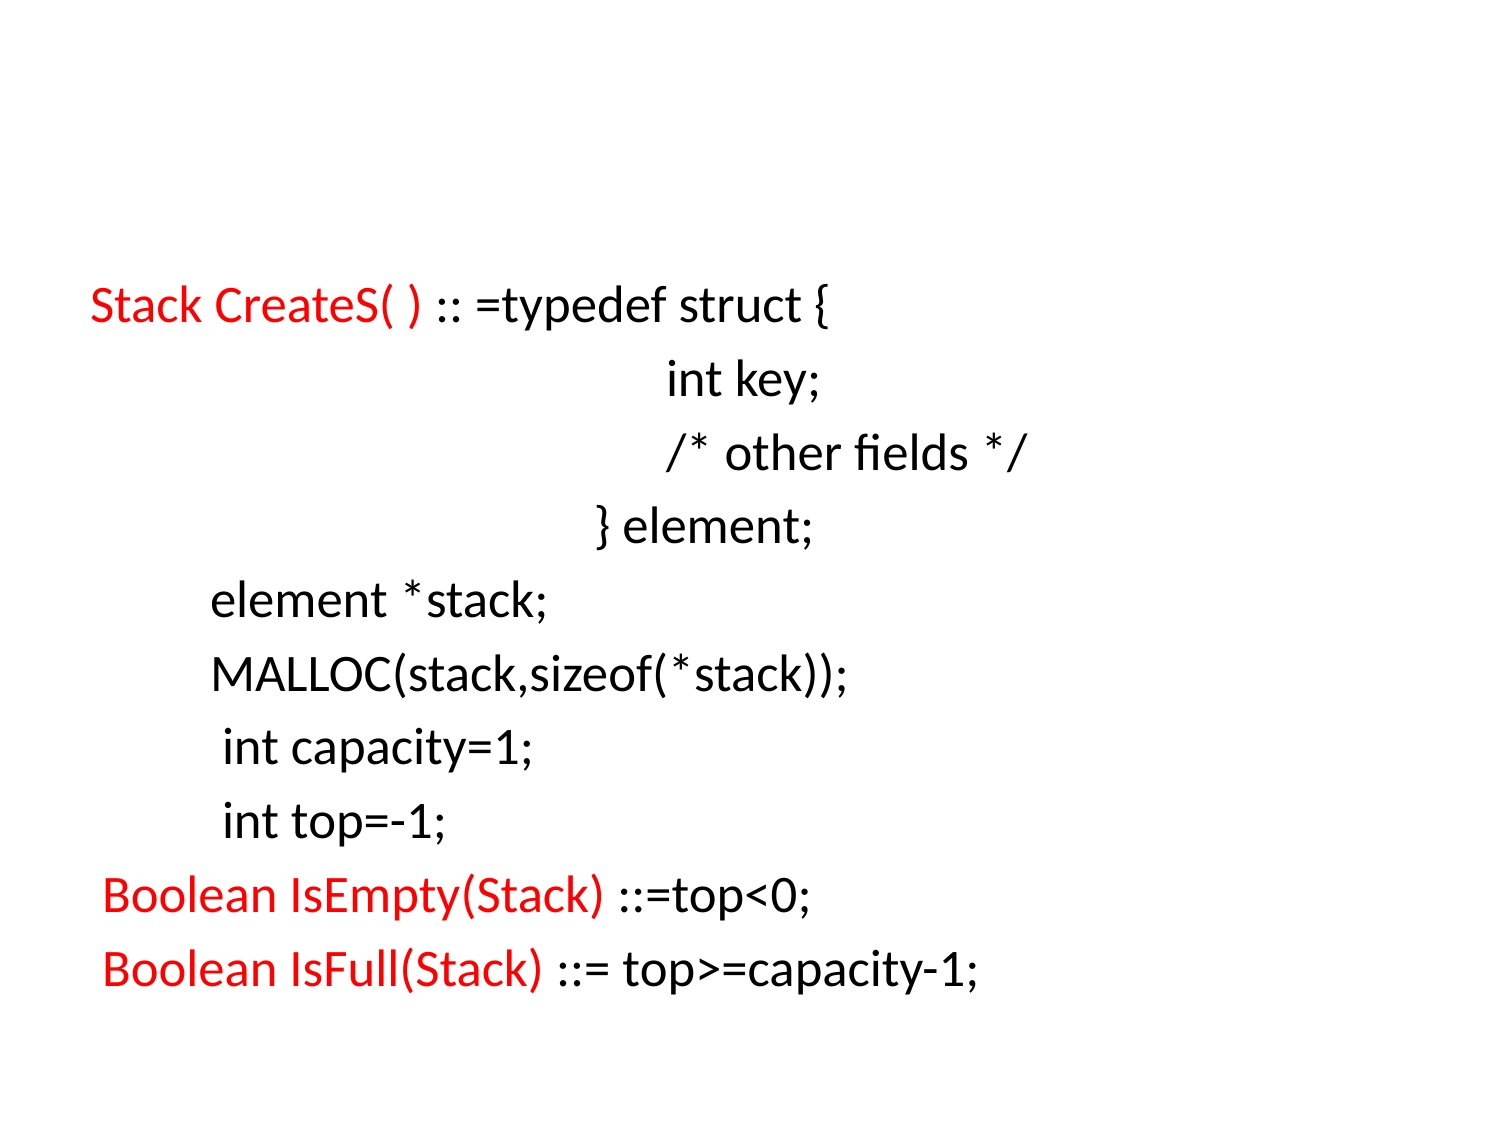

#
Stack CreateS( ) :: =typedef struct {
                                                int key;
                                                /* other fields */
                                          } element;
          element *stack;
          MALLOC(stack,sizeof(*stack));
           int capacity=1;
           int top=-1;
 Boolean IsEmpty(Stack) ::=top<0;
 Boolean IsFull(Stack) ::= top>=capacity-1;